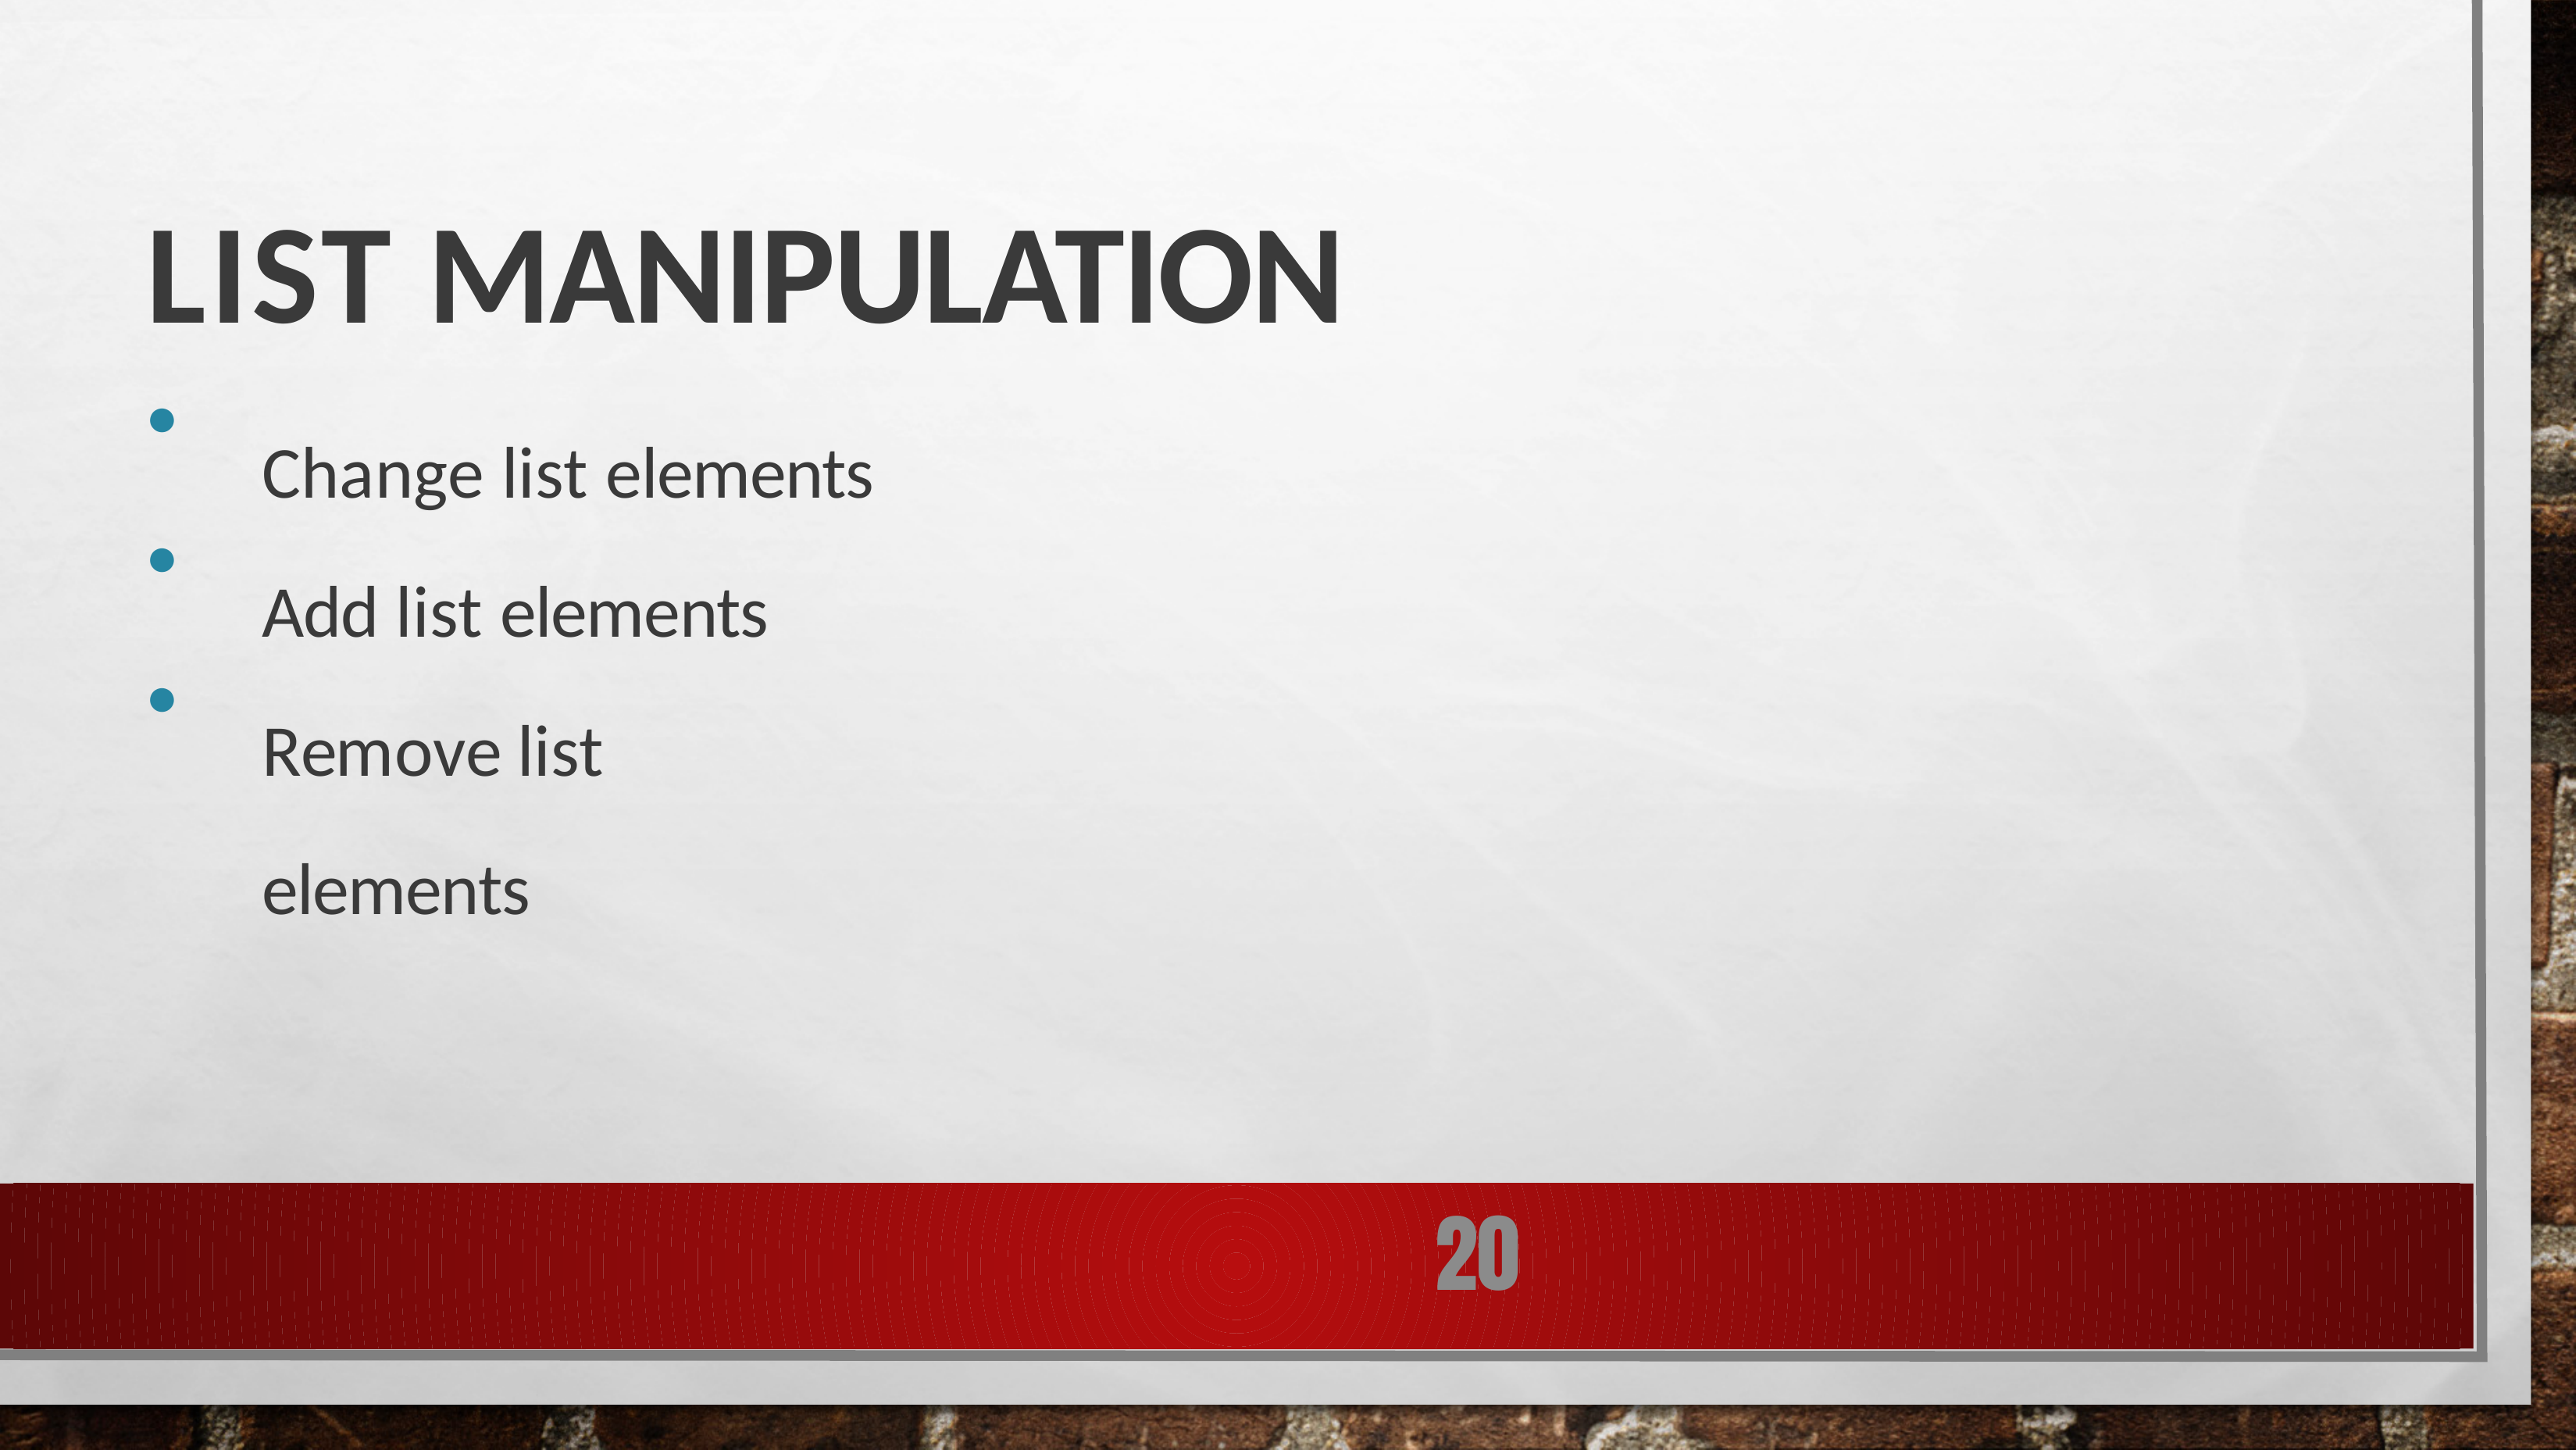

# List Manipulation
Change list elements Add list elements Remove list elements
●
●
●
20